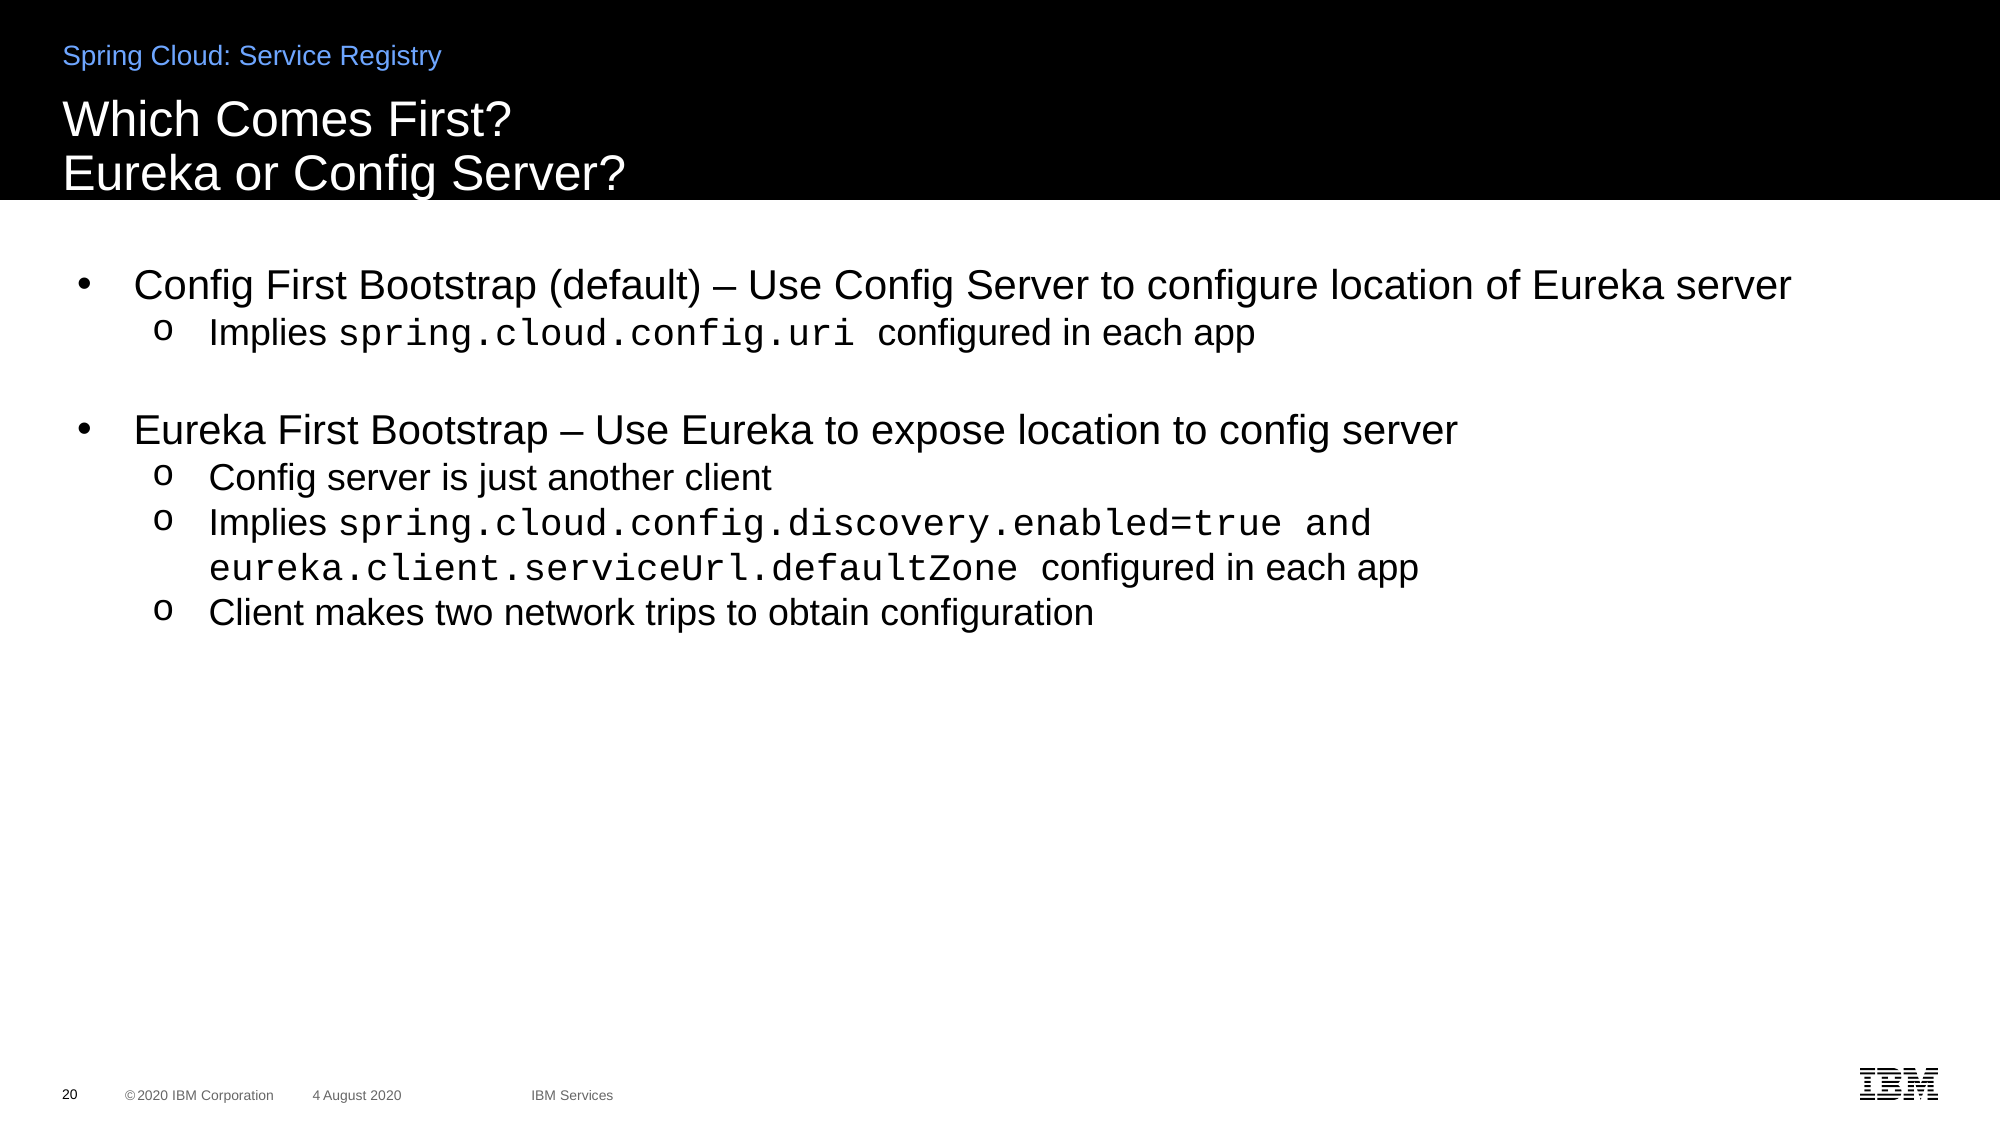

Spring Cloud: Service Registry
# Which Comes First? Eureka or Config Server?
Config First Bootstrap (default) – Use Config Server to configure location of Eureka server
Implies spring.cloud.config.uri configured in each app

Eureka First Bootstrap – Use Eureka to expose location to config server
Config server is just another client
Implies spring.cloud.config.discovery.enabled=true and eureka.client.serviceUrl.defaultZone configured in each app
Client makes two network trips to obtain configuration